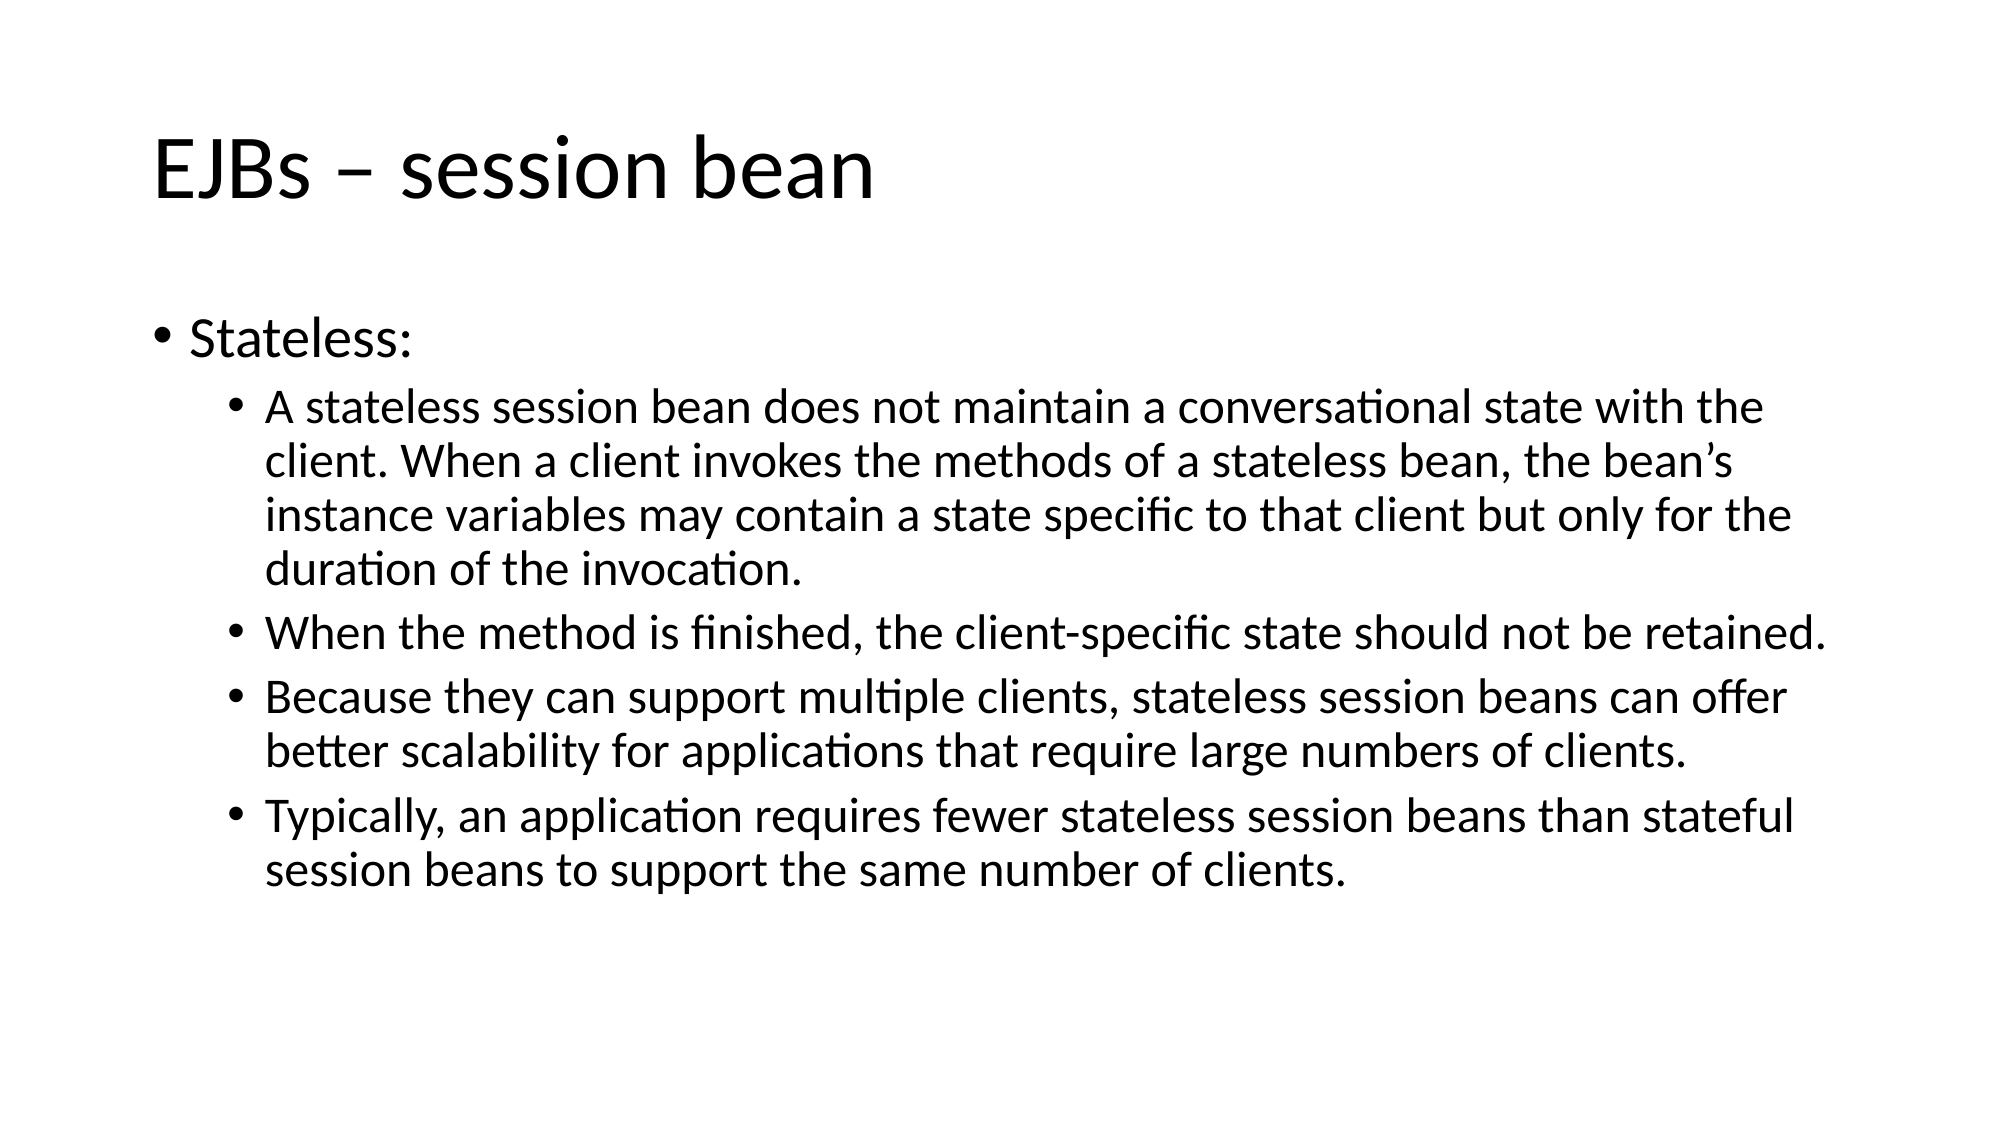

# EJBs – session bean
Stateless:
A stateless session bean does not maintain a conversational state with the client. When a client invokes the methods of a stateless bean, the bean’s instance variables may contain a state specific to that client but only for the duration of the invocation.
When the method is finished, the client-specific state should not be retained.
Because they can support multiple clients, stateless session beans can offer better scalability for applications that require large numbers of clients.
Typically, an application requires fewer stateless session beans than stateful session beans to support the same number of clients.